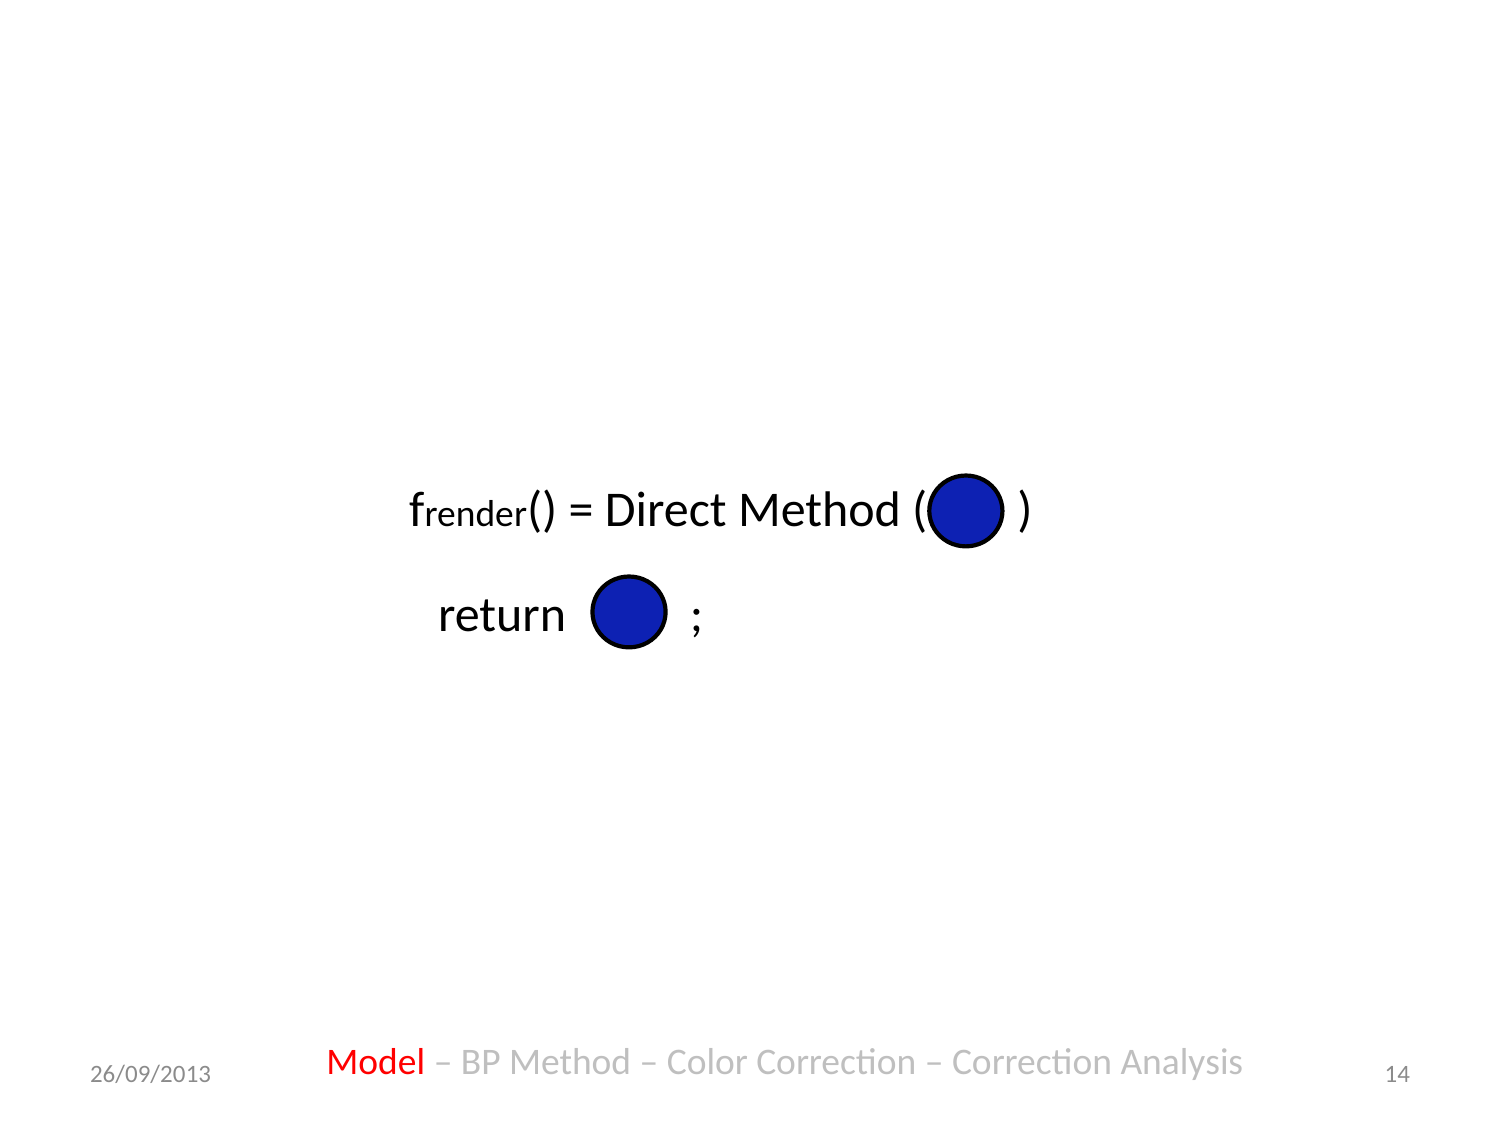

frender() = Direct Method (        )

return           ;

Model – BP Method – Color Correction – Correction Analysis
26/09/2013
14